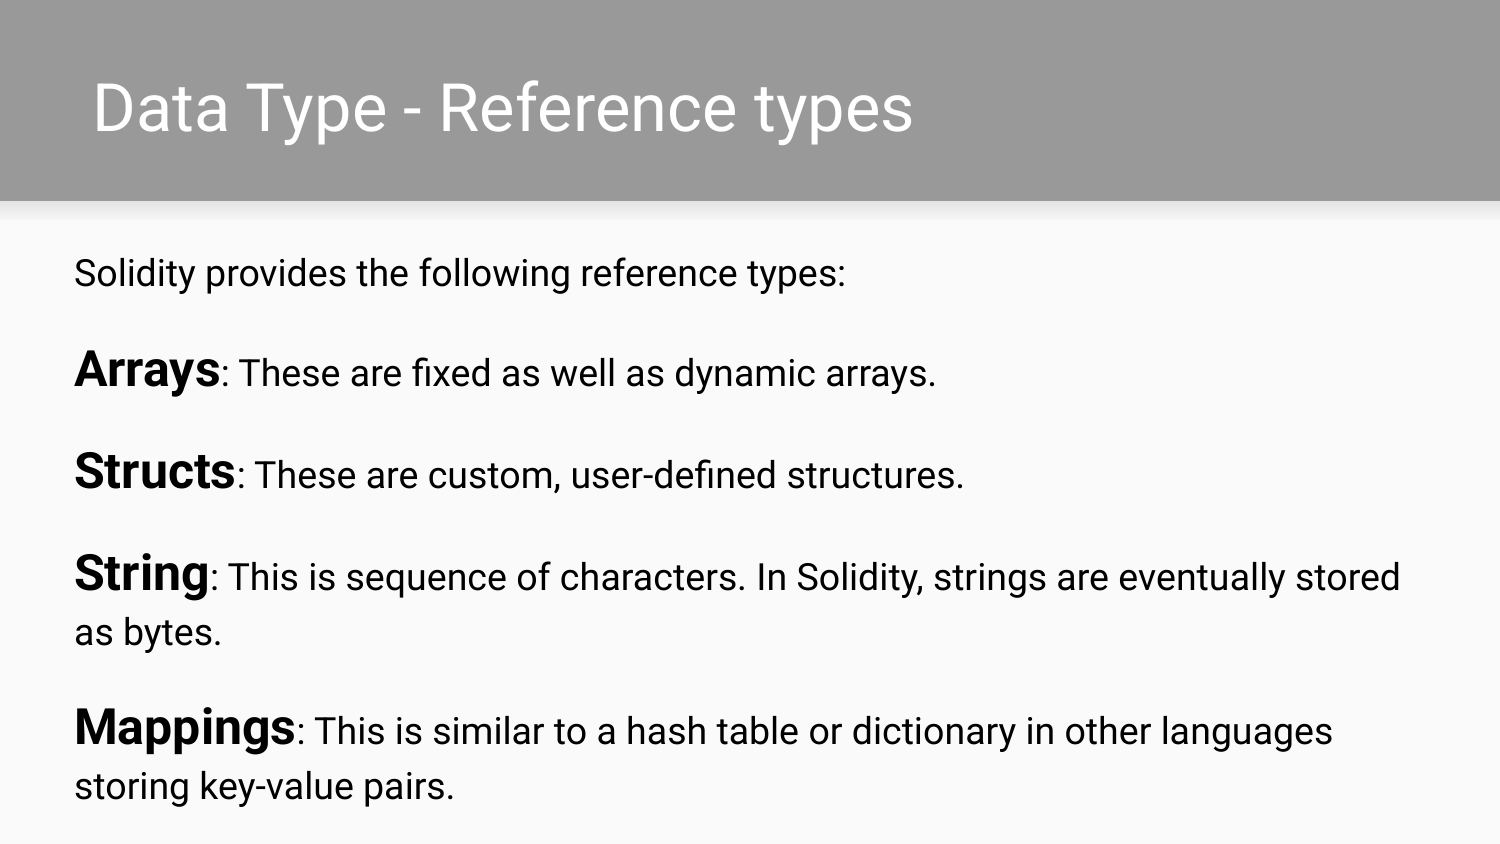

# Data Type - Reference types
Solidity provides the following reference types:
Arrays: These are fixed as well as dynamic arrays.
Structs: These are custom, user-defined structures.
String: This is sequence of characters. In Solidity, strings are eventually stored as bytes.
Mappings: This is similar to a hash table or dictionary in other languages storing key-value pairs.